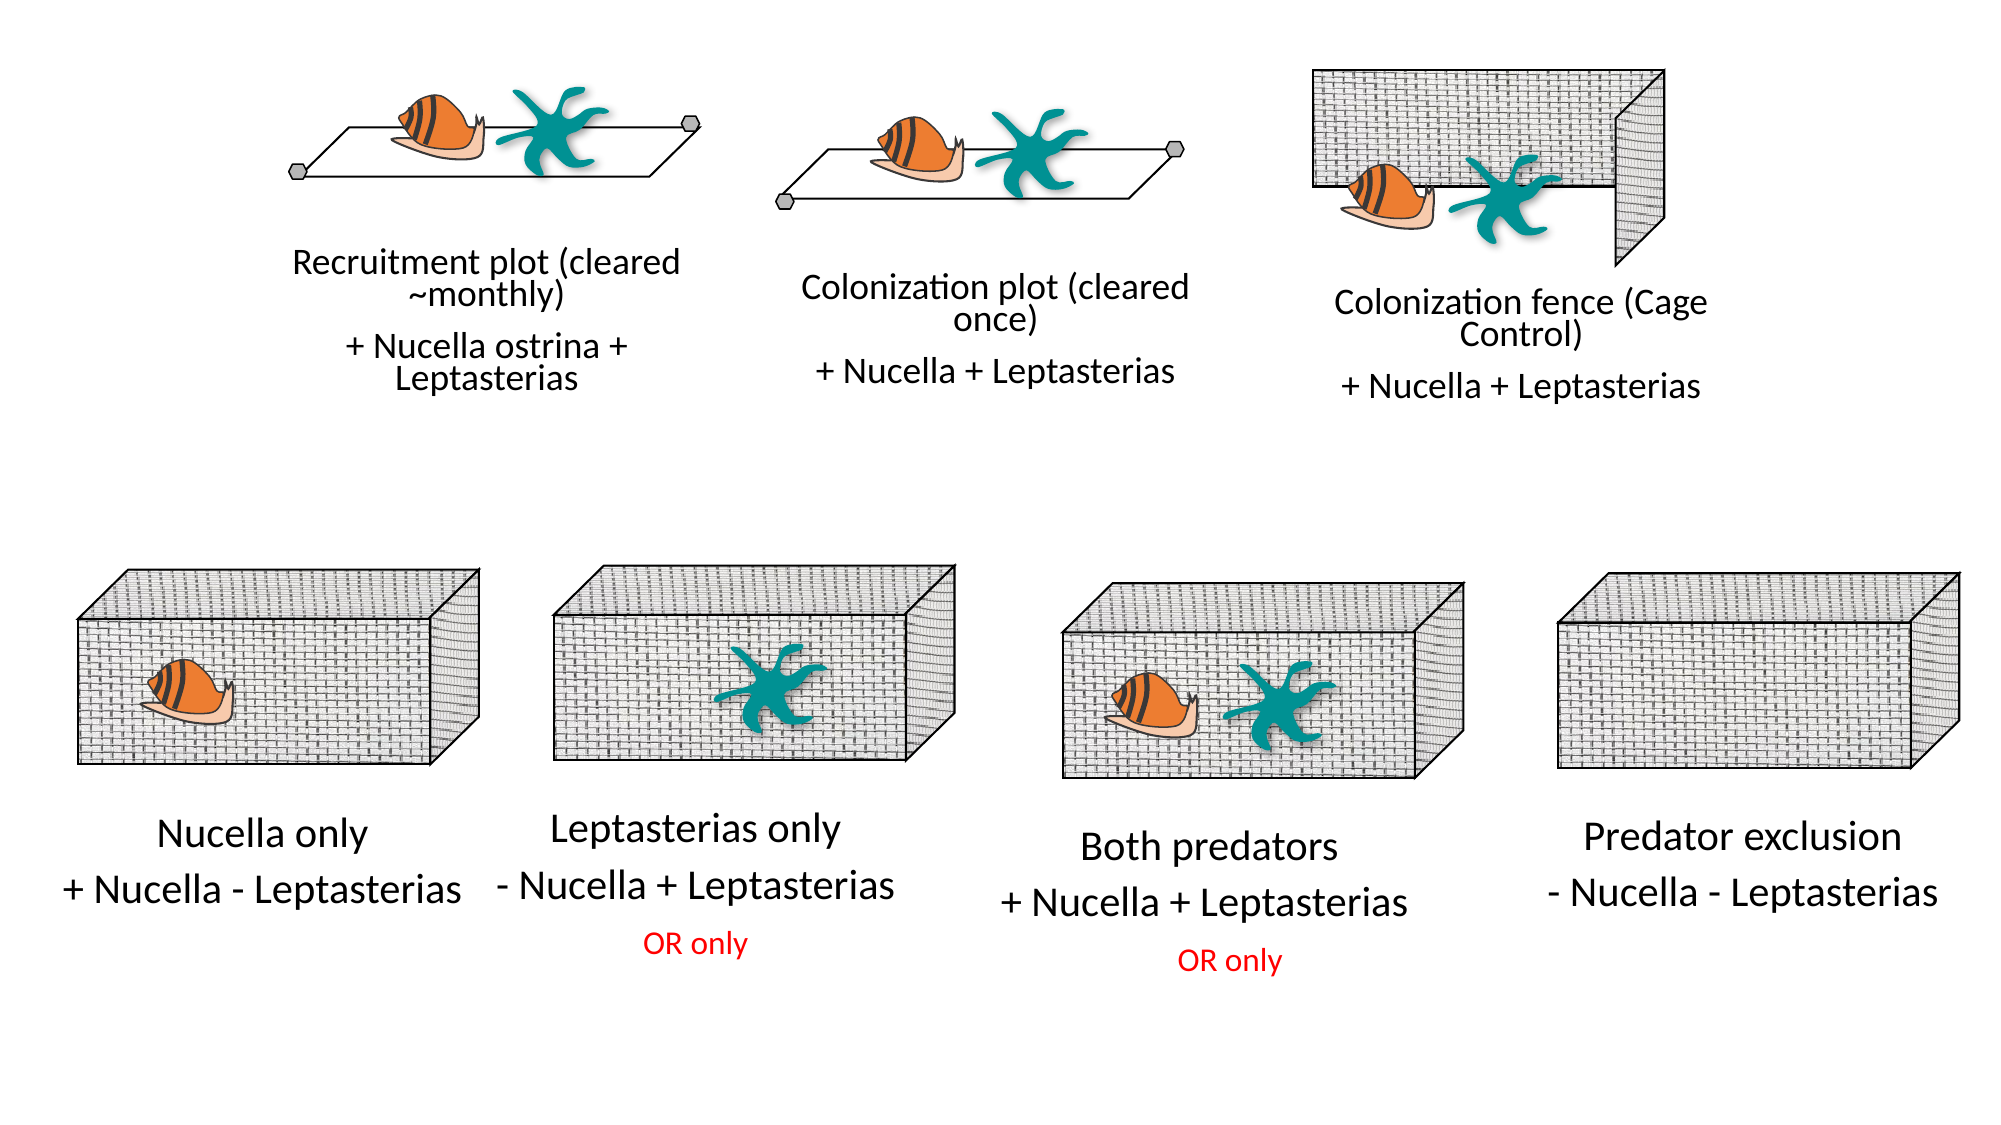

Recruitment plot (cleared ~monthly)
+ Nucella ostrina + Leptasterias
Colonization plot (cleared once)
+ Nucella + Leptasterias
Colonization fence (Cage Control)
+ Nucella + Leptasterias

Leptasterias only
- Nucella + Leptasterias
Nucella only
+ Nucella - Leptasterias
Predator exclusion
- Nucella - Leptasterias
 Both predators
+ Nucella + Leptasterias
OR only
OR only